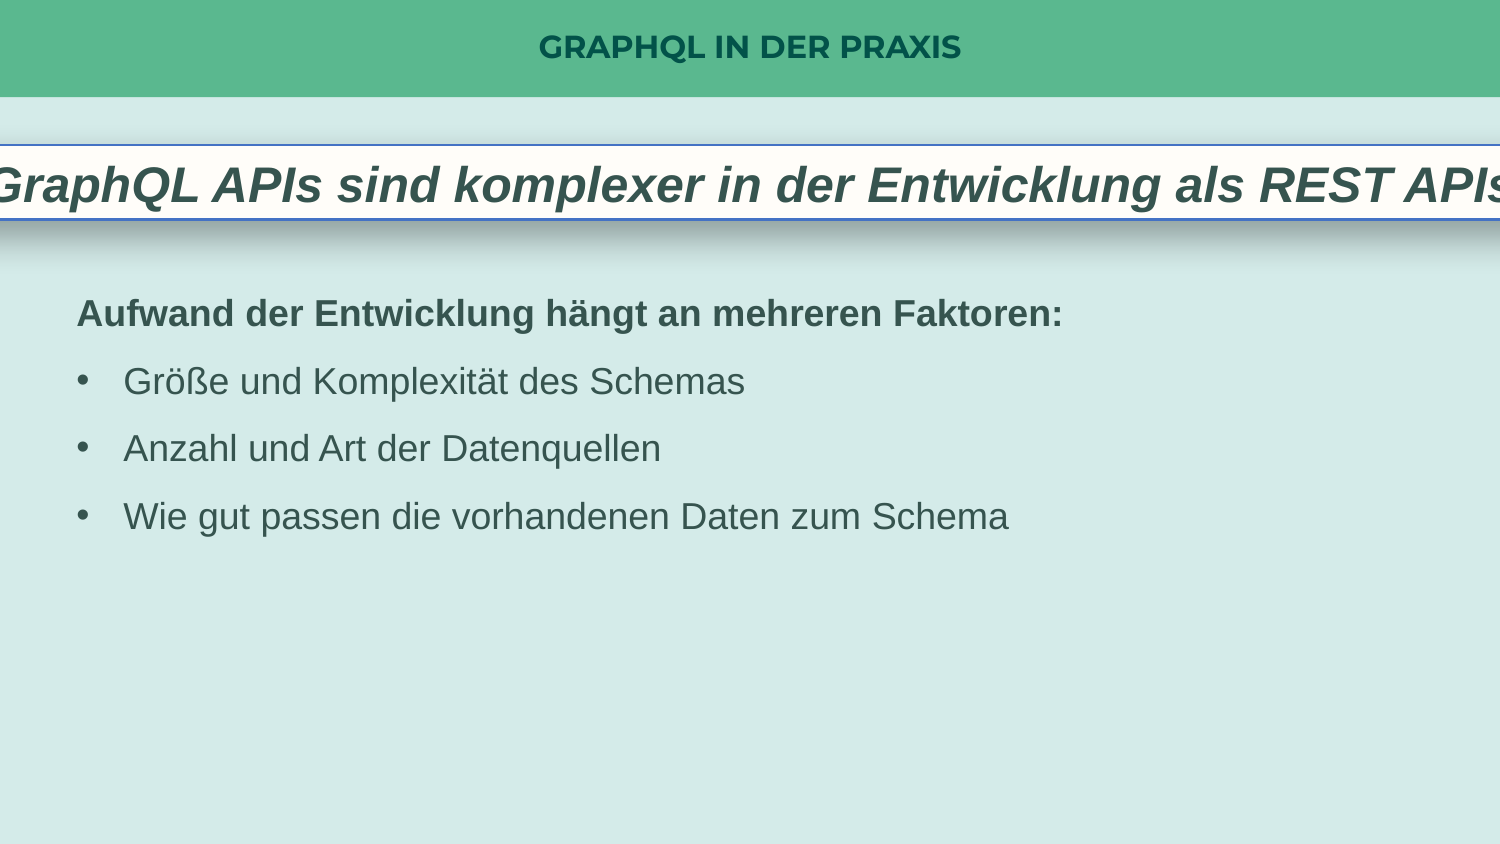

# GraphQL in der Praxis
"GraphQL APIs sind komplexer in der Entwicklung als REST APIs"
Aufwand der Entwicklung hängt an mehreren Faktoren:
Größe und Komplexität des Schemas
Anzahl und Art der Datenquellen
Wie gut passen die vorhandenen Daten zum Schema